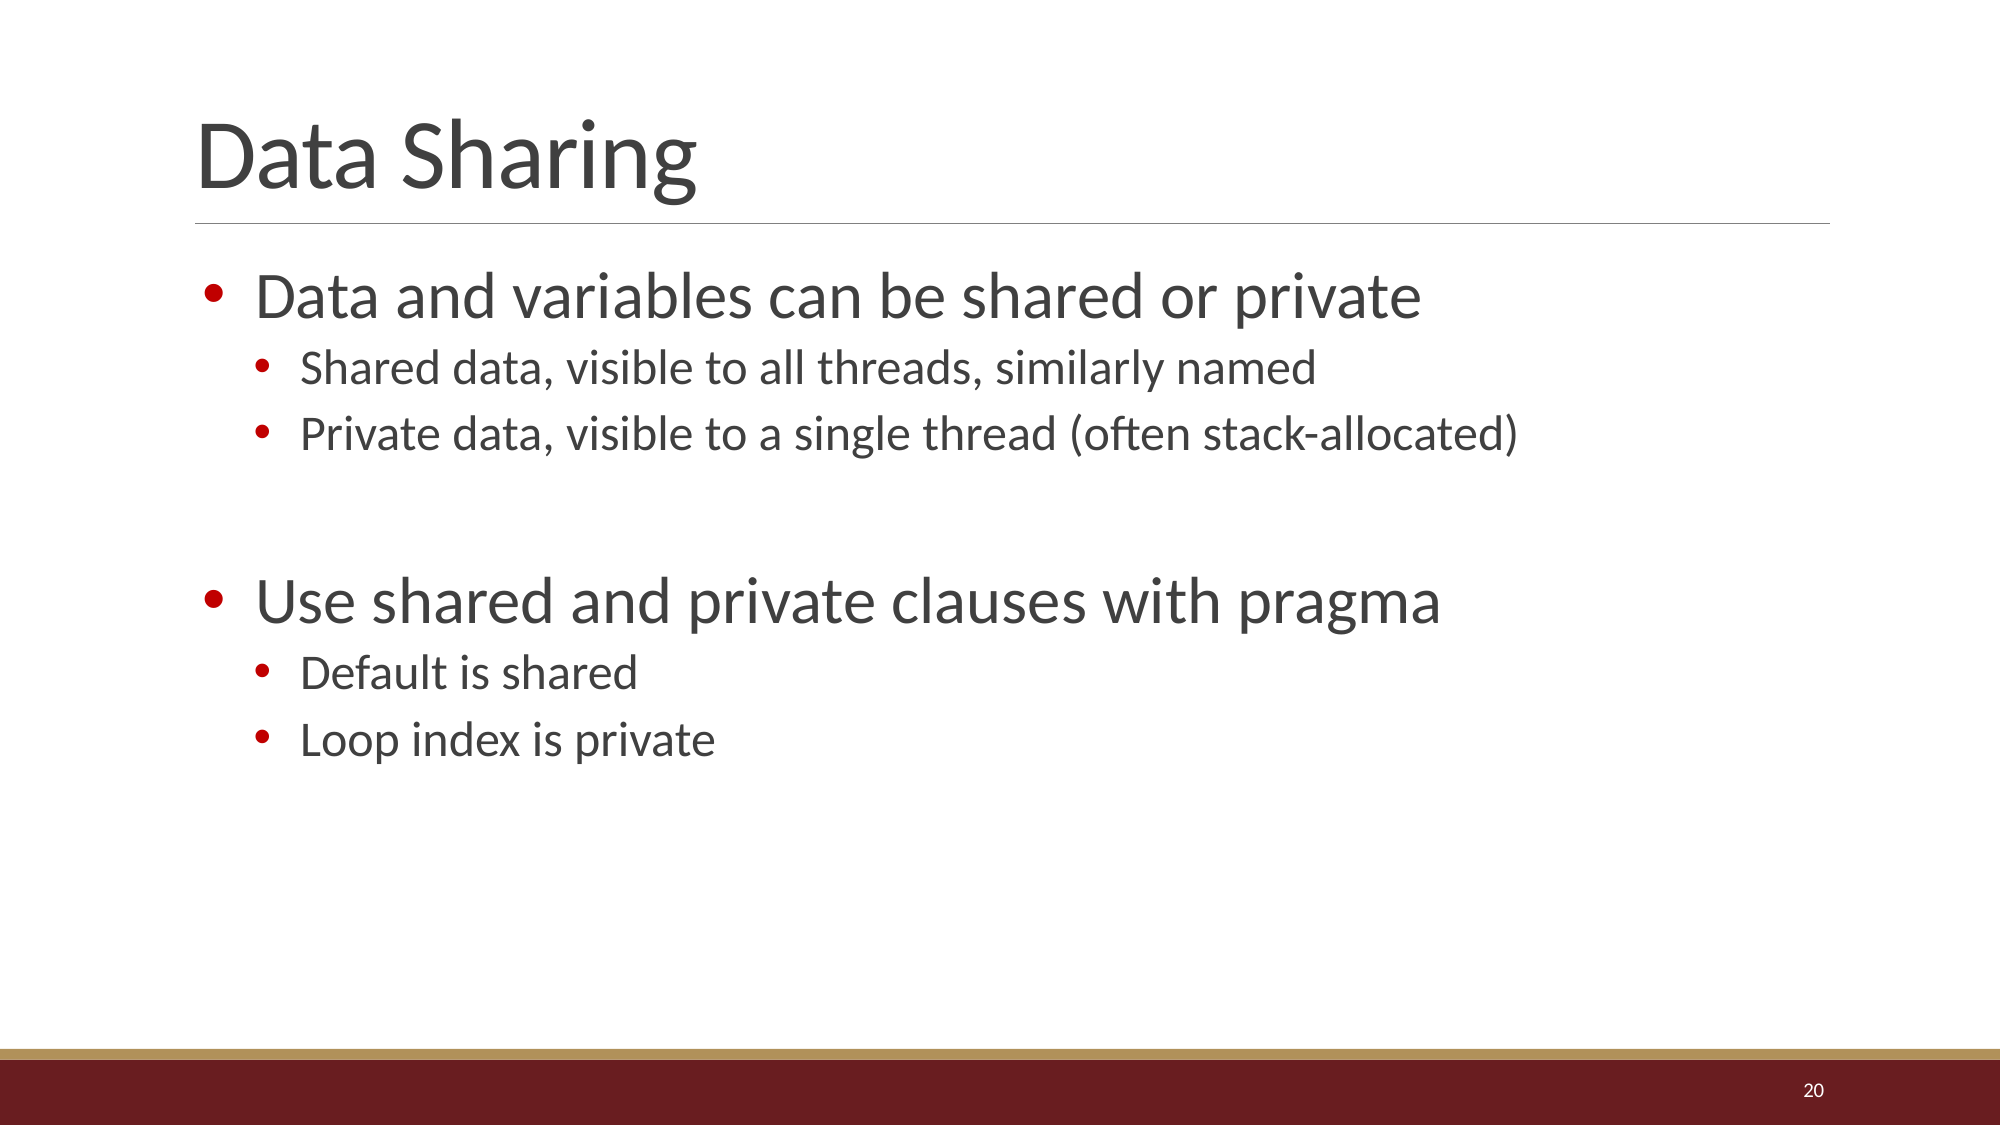

# Data Sharing
Data and variables can be shared or private
Shared data, visible to all threads, similarly named
Private data, visible to a single thread (often stack-allocated)

Use shared and private clauses with pragma
Default is shared
Loop index is private

20